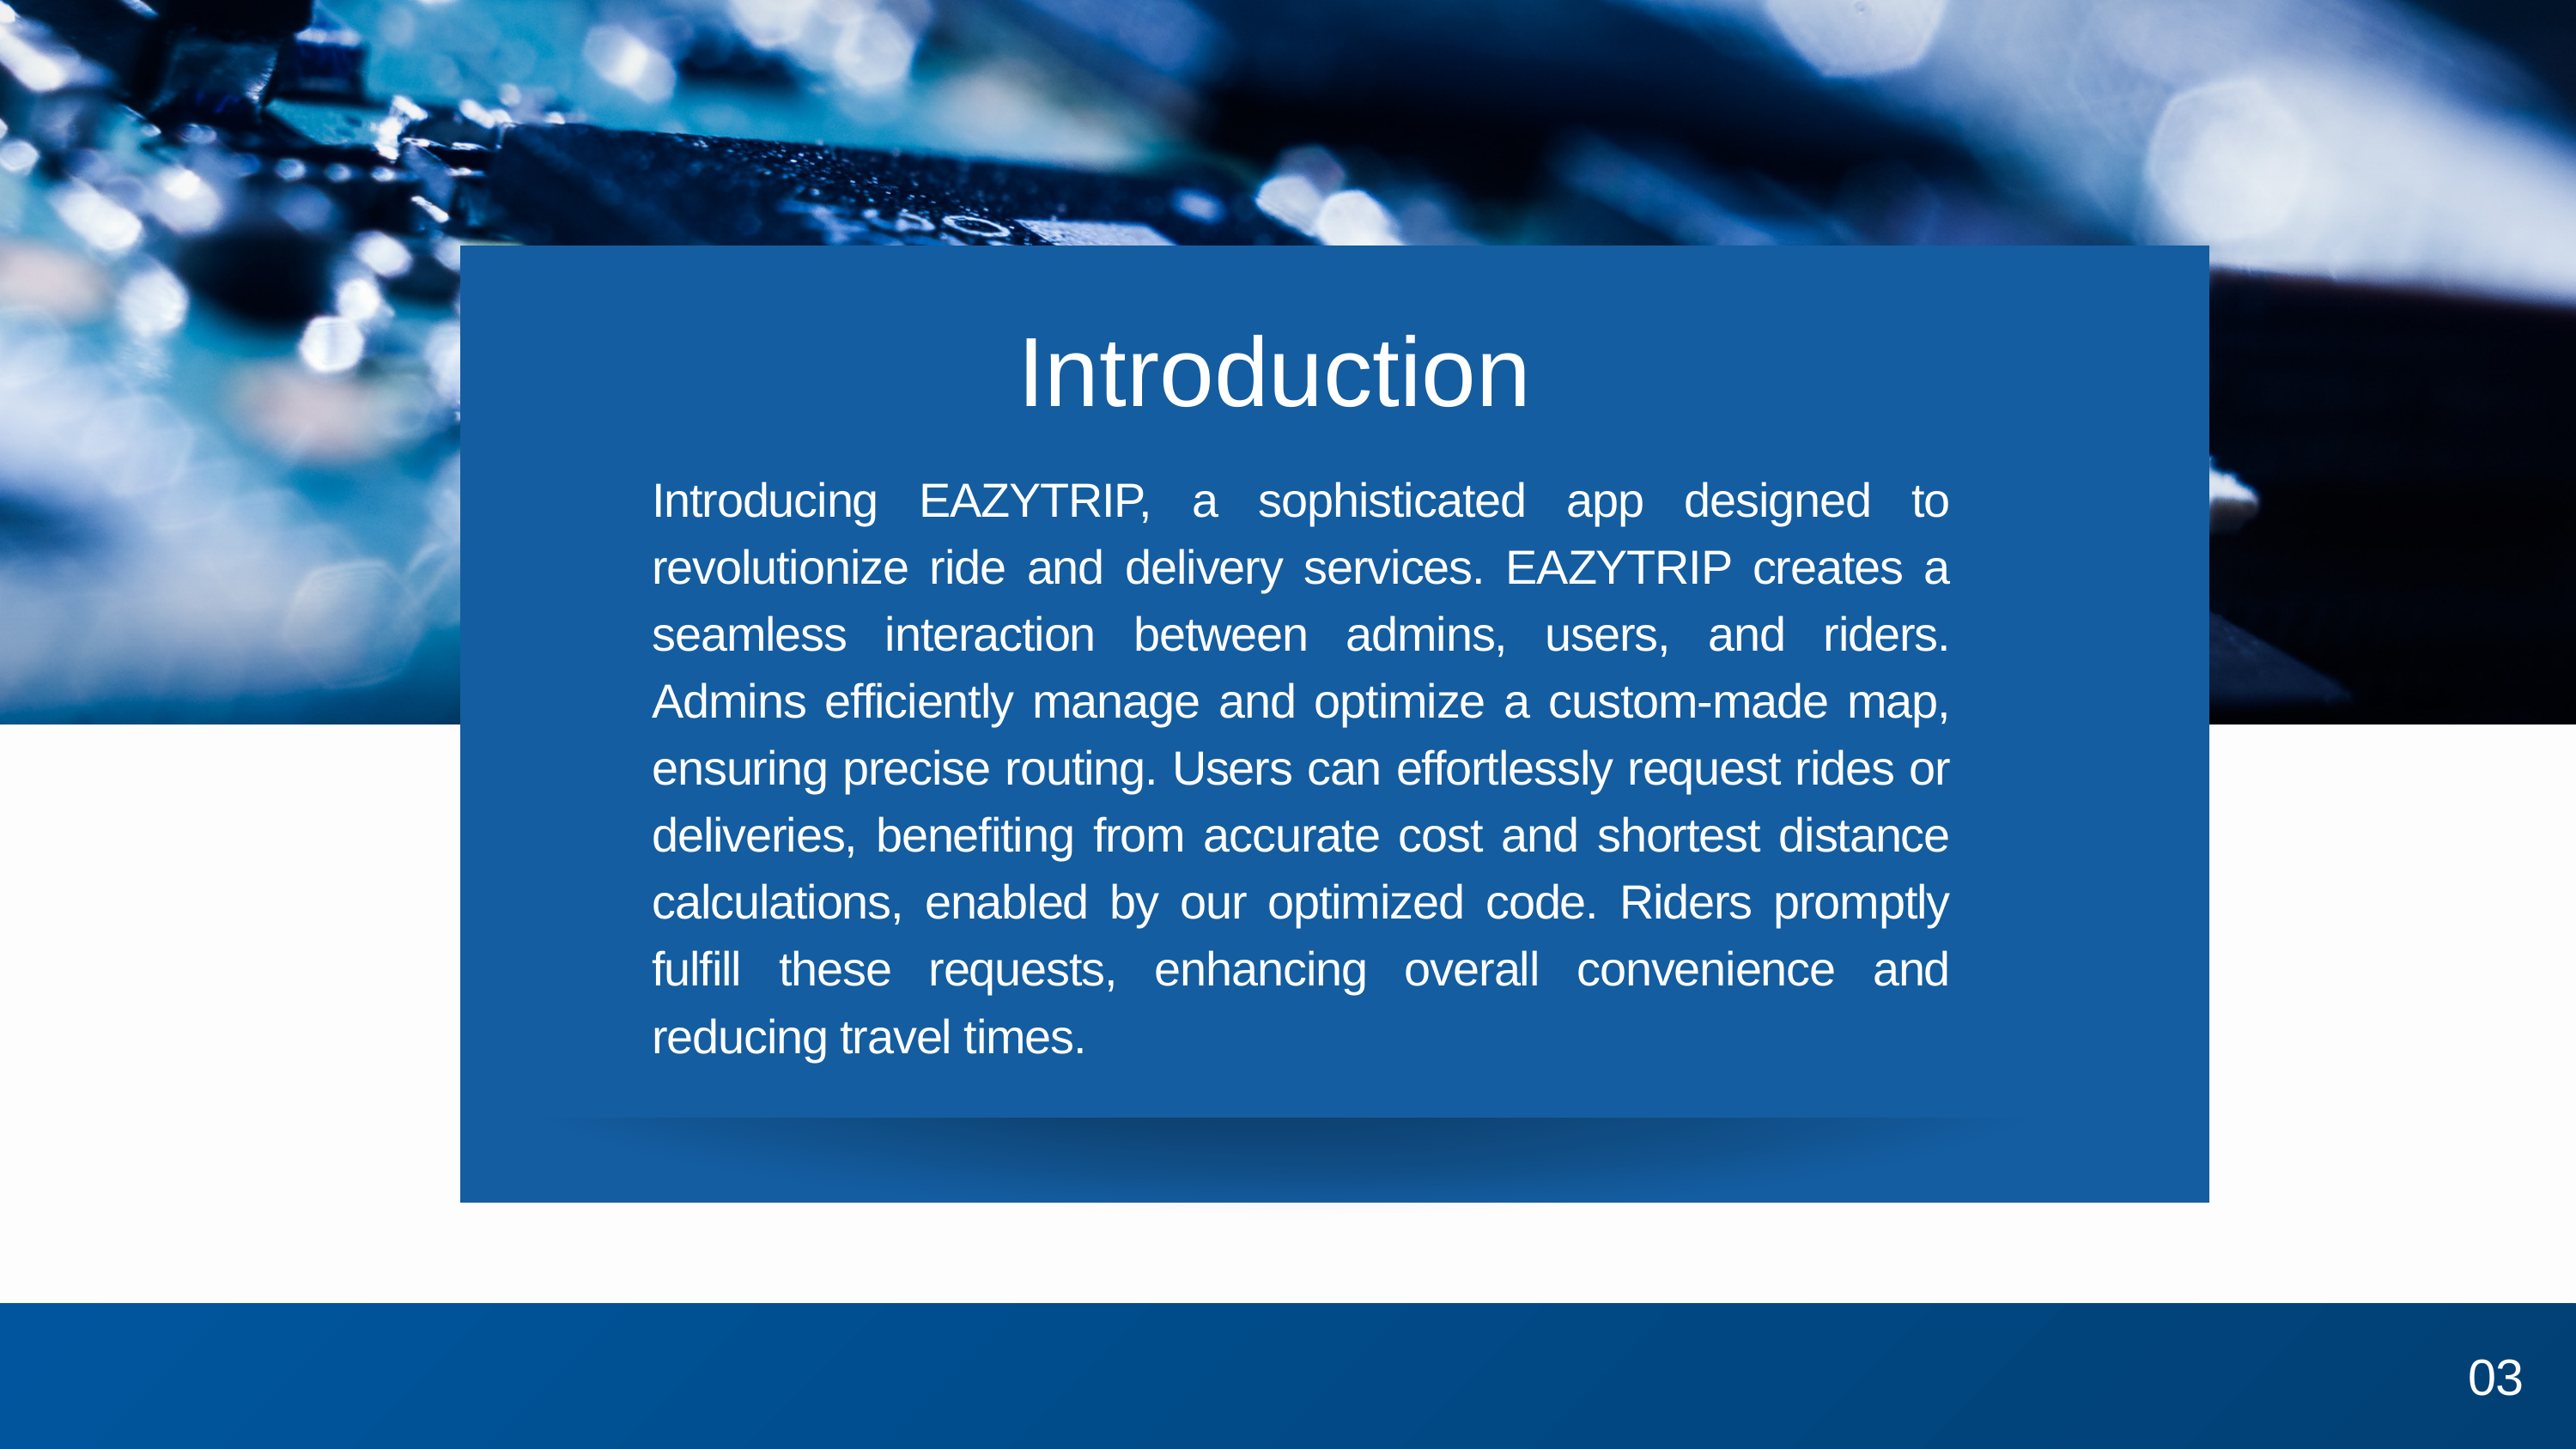

Introduction
Introducing EAZYTRIP, a sophisticated app designed to revolutionize ride and delivery services. EAZYTRIP creates a seamless interaction between admins, users, and riders. Admins efficiently manage and optimize a custom-made map, ensuring precise routing. Users can effortlessly request rides or deliveries, benefiting from accurate cost and shortest distance calculations, enabled by our optimized code. Riders promptly fulfill these requests, enhancing overall convenience and reducing travel times.

03